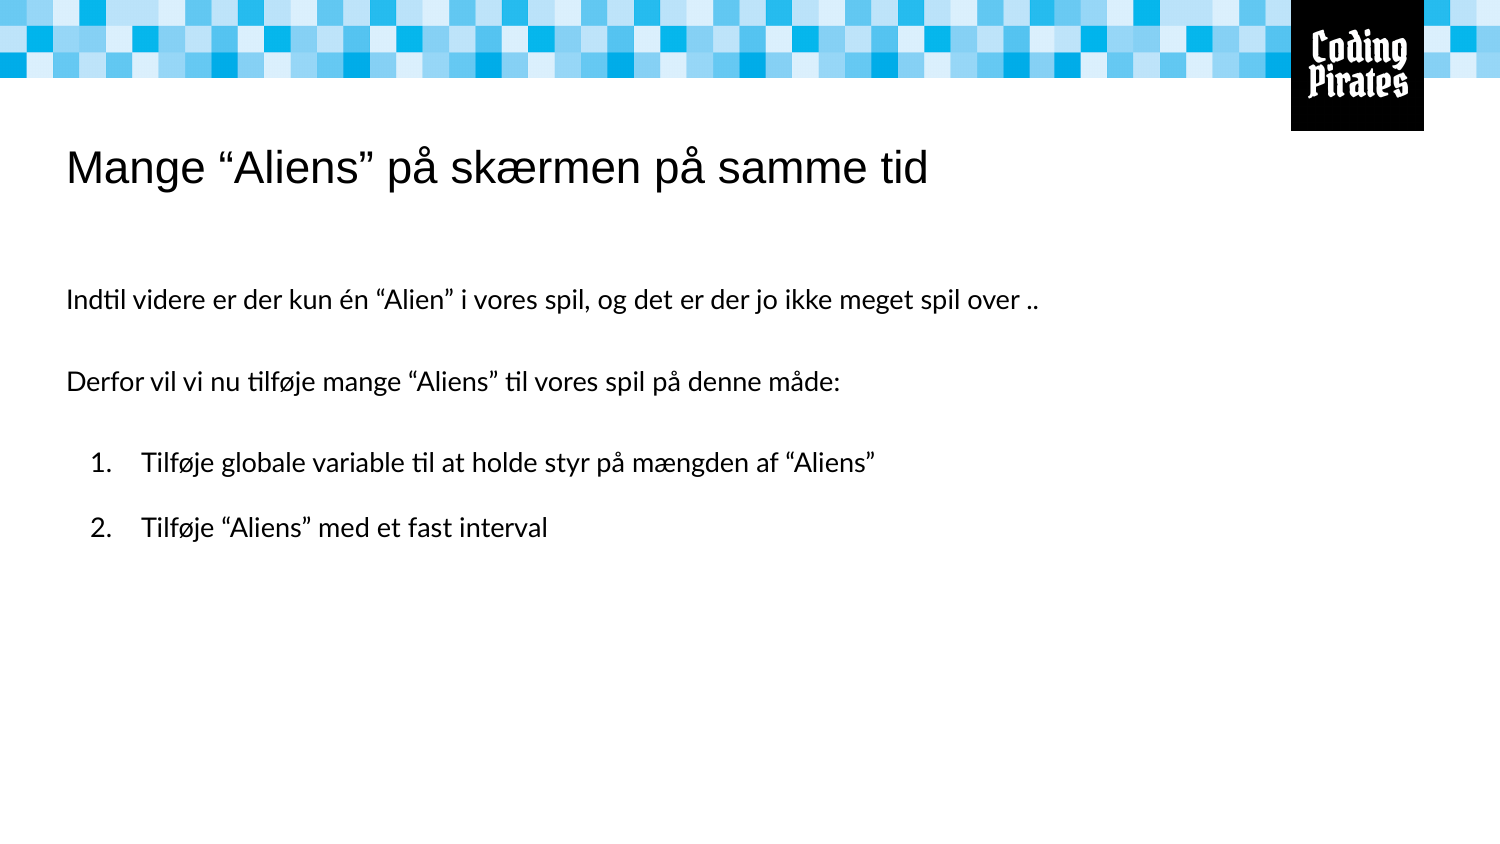

# Mange “Aliens” på skærmen på samme tid
Indtil videre er der kun én “Alien” i vores spil, og det er der jo ikke meget spil over ..
Derfor vil vi nu tilføje mange “Aliens” til vores spil på denne måde:
Tilføje globale variable til at holde styr på mængden af “Aliens”
Tilføje “Aliens” med et fast interval